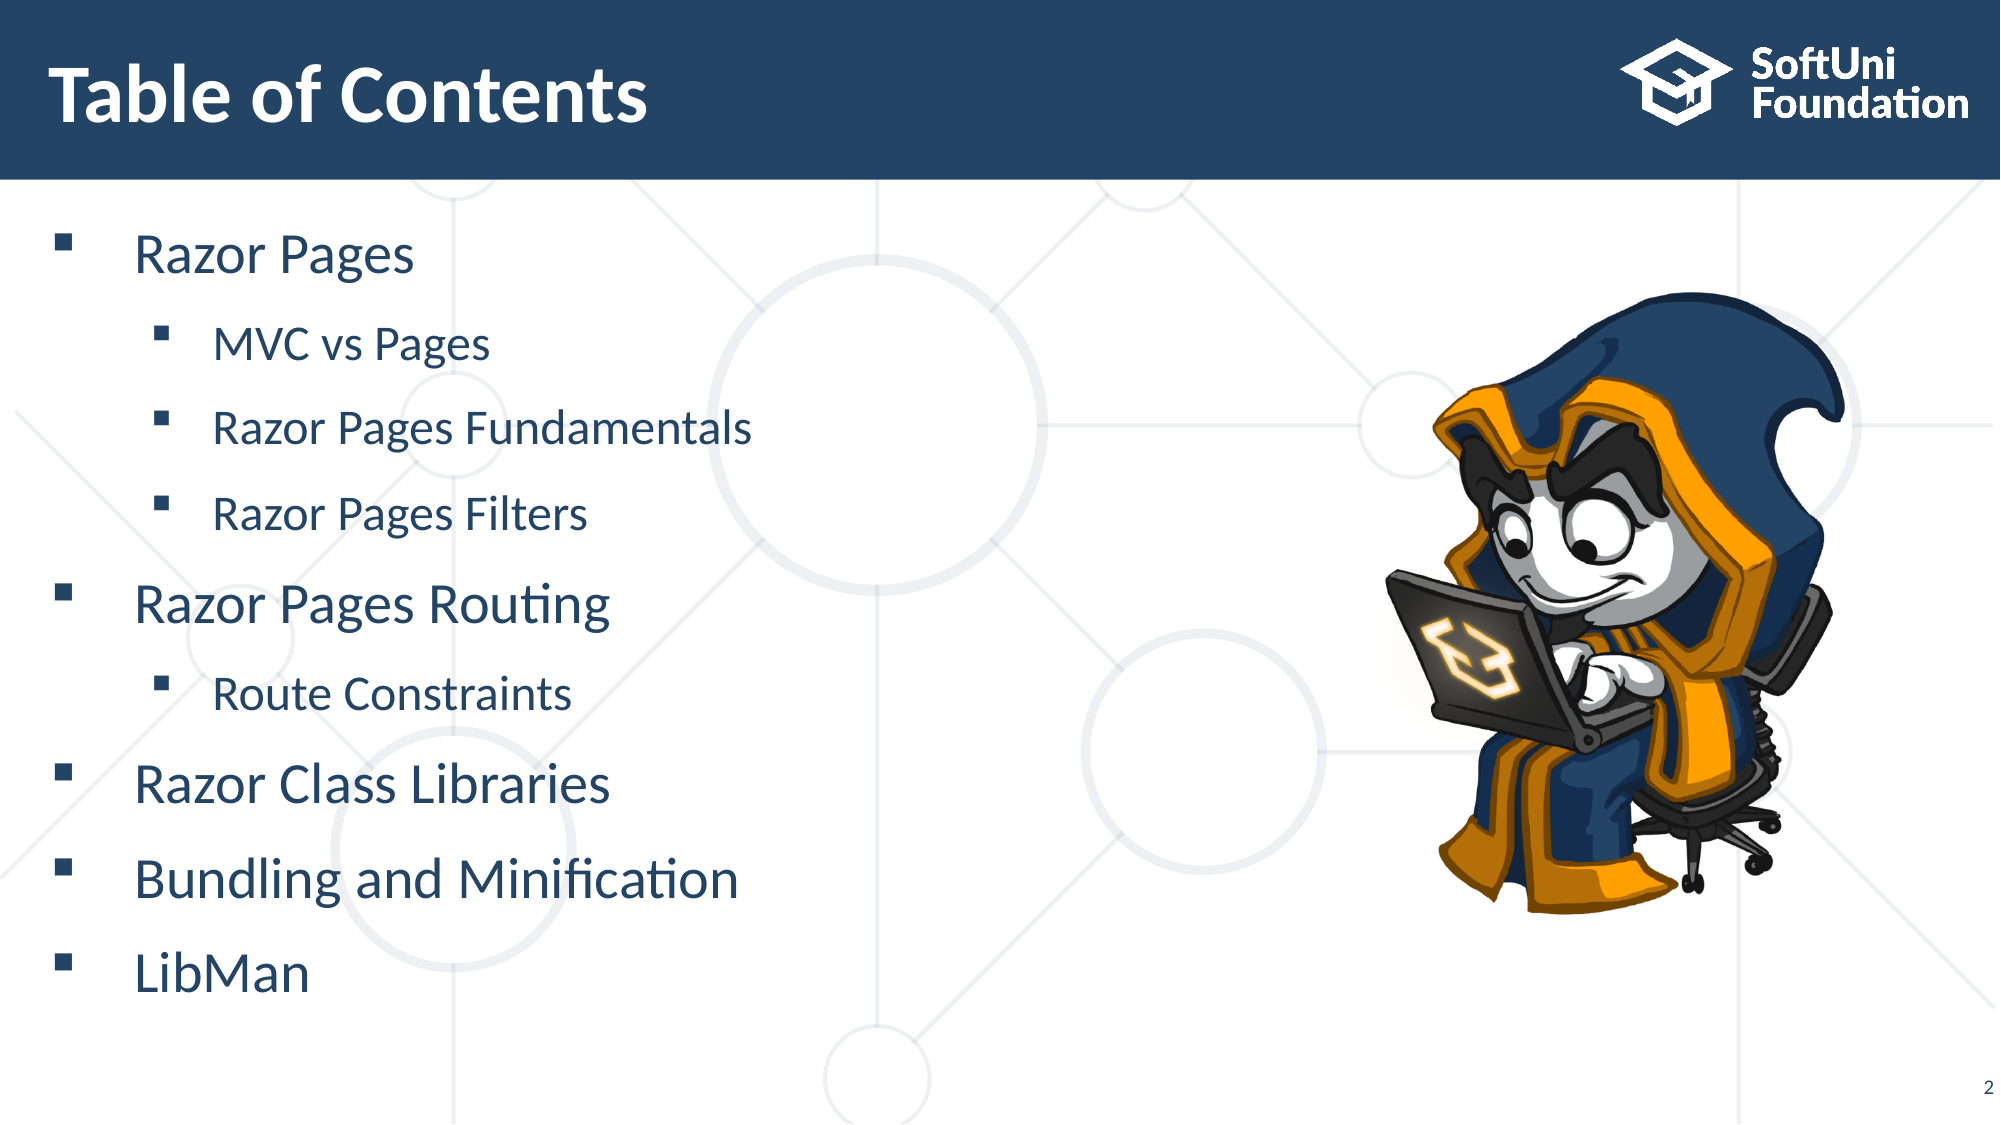

# Table of Contents
Razor Pages
MVC vs Pages
Razor Pages Fundamentals
Razor Pages Filters
Razor Pages Routing
Route Constraints
Razor Class Libraries
Bundling and Minification
LibMan
2